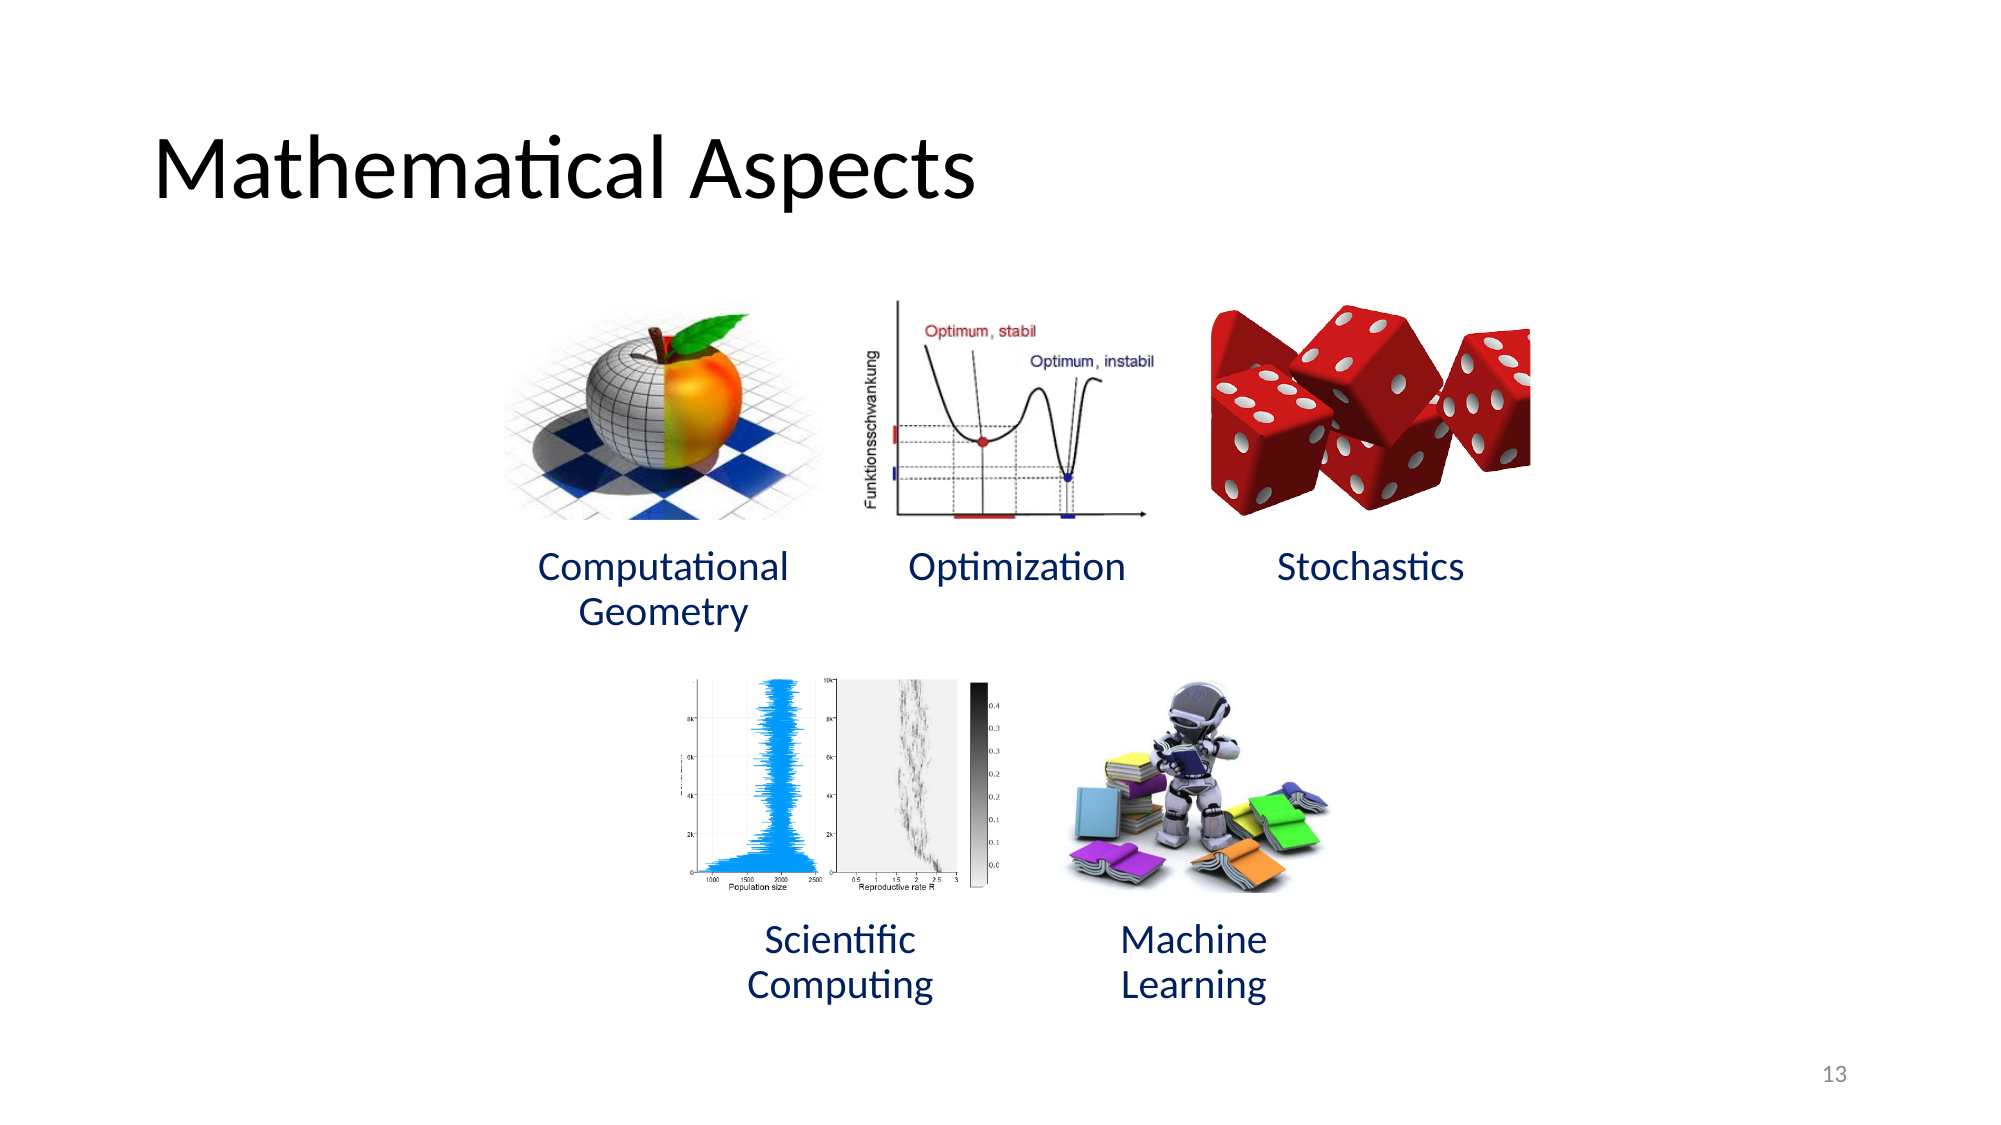

# Mathematical Aspects

Computational Geometry
Optimization
Stochastics
Scientific Computing
Machine Learning
13